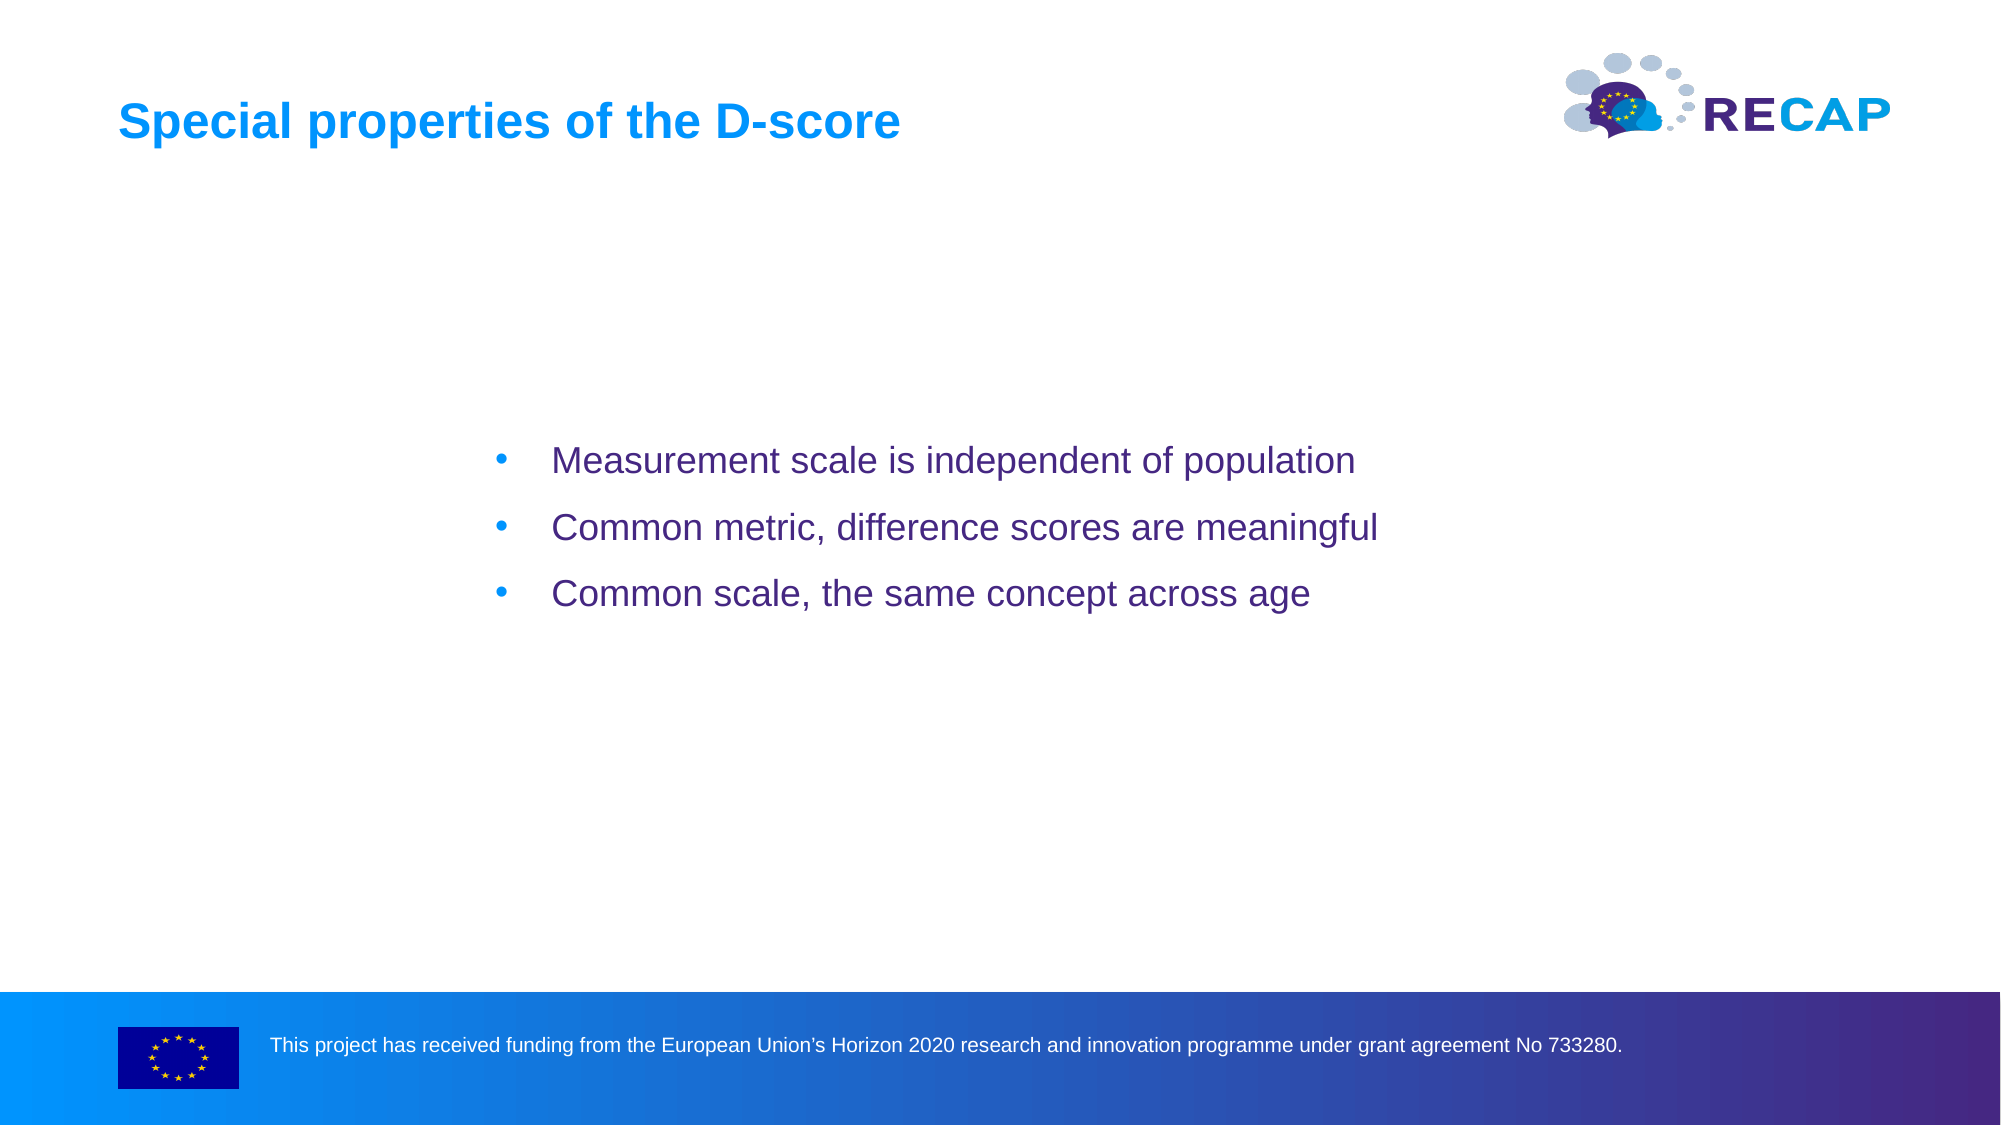

# Special properties of the D-score

Measurement scale is independent of population
Common metric, difference scores are meaningful
Common scale, the same concept across age